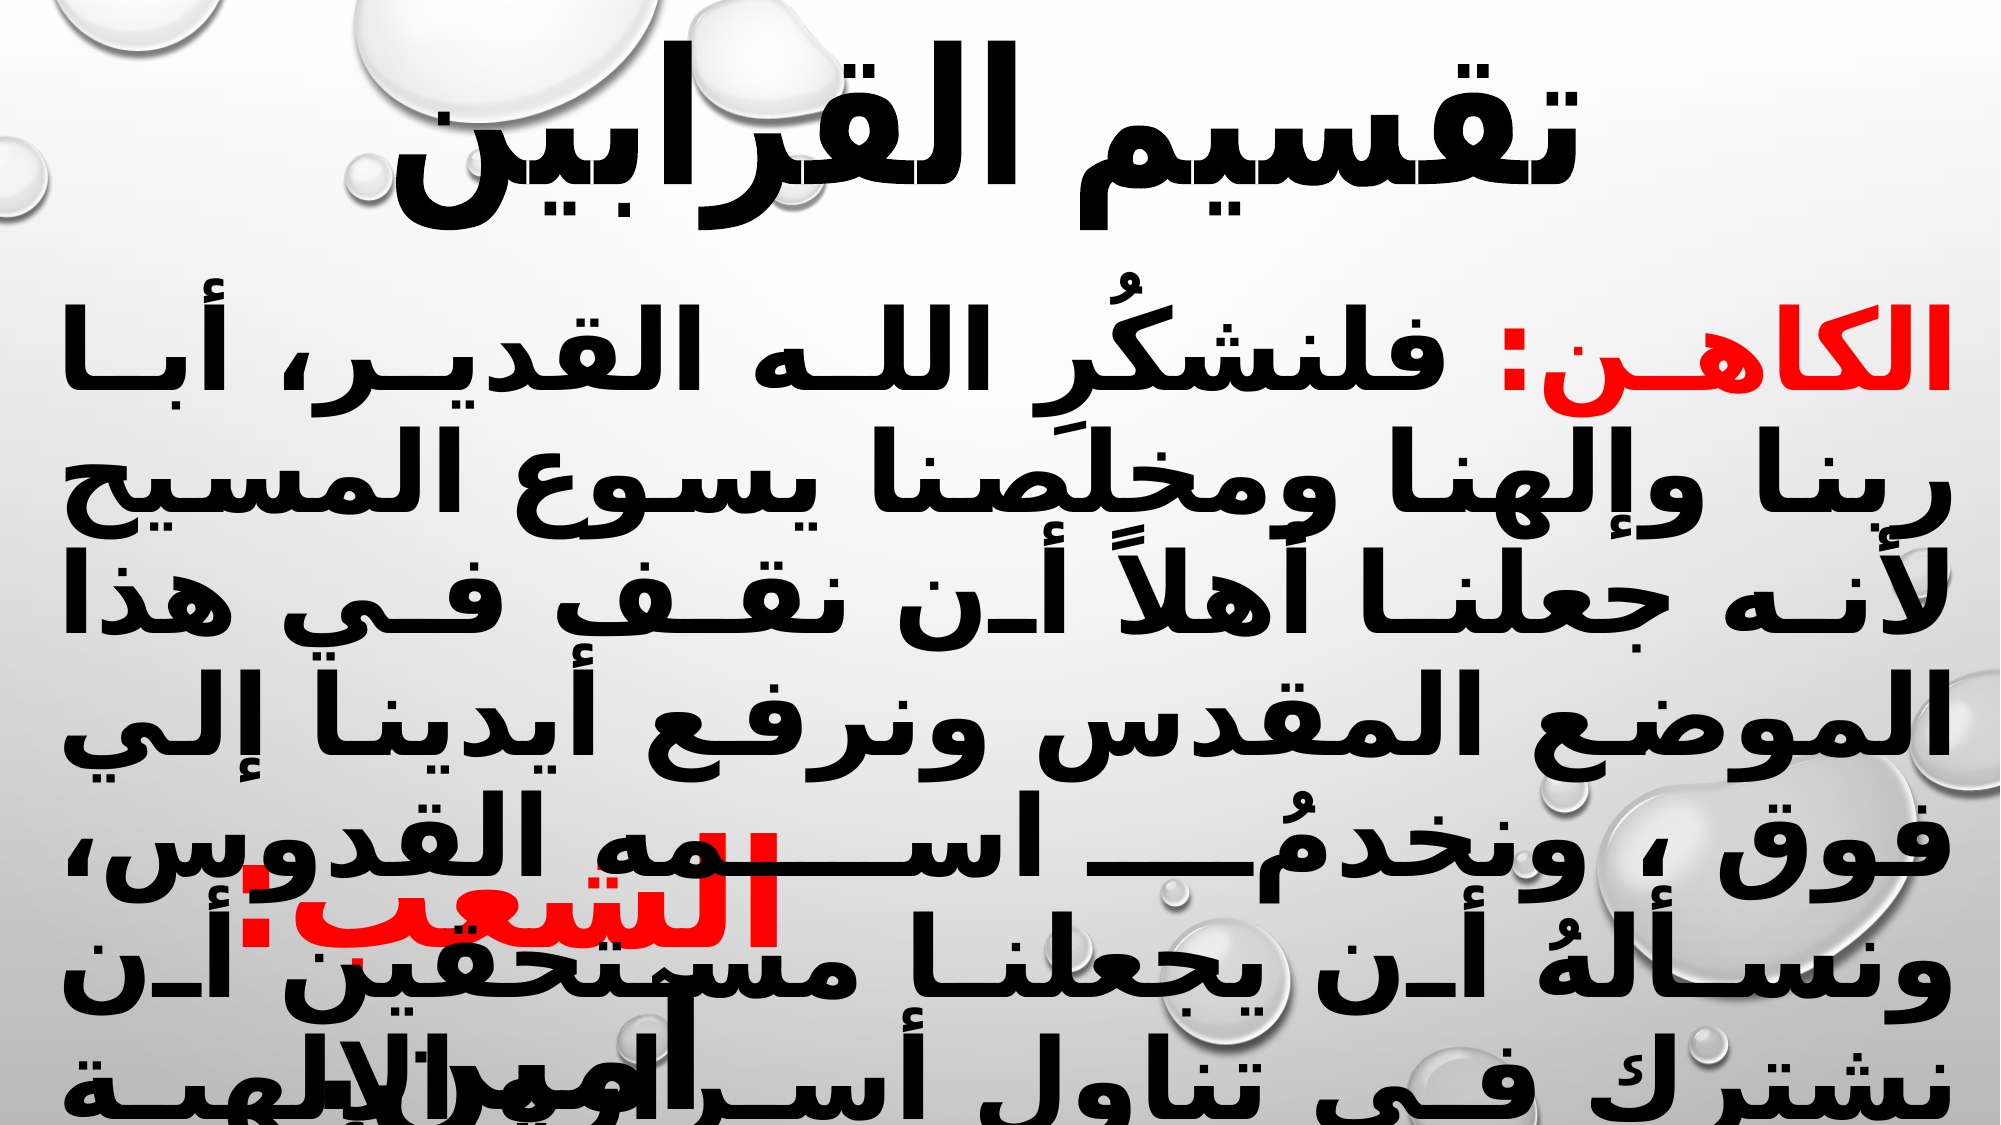

تقسيم القرابين
الكاهن: فلنشكُرِ الله القدير، أبا ربنا وإلهنا ومخلصنا يسوع المسيح لأنه جعلنا أهلاً أن نقف في هذا الموضع المقدس ونرفع أيدينا إلي فوق ، ونخدمُ اسمه القدوس، ونسألهُ أن يجعلنا مستحقين أن نشترك في تناول أسراره الإلهية المحيية.
الشعب: آمين.